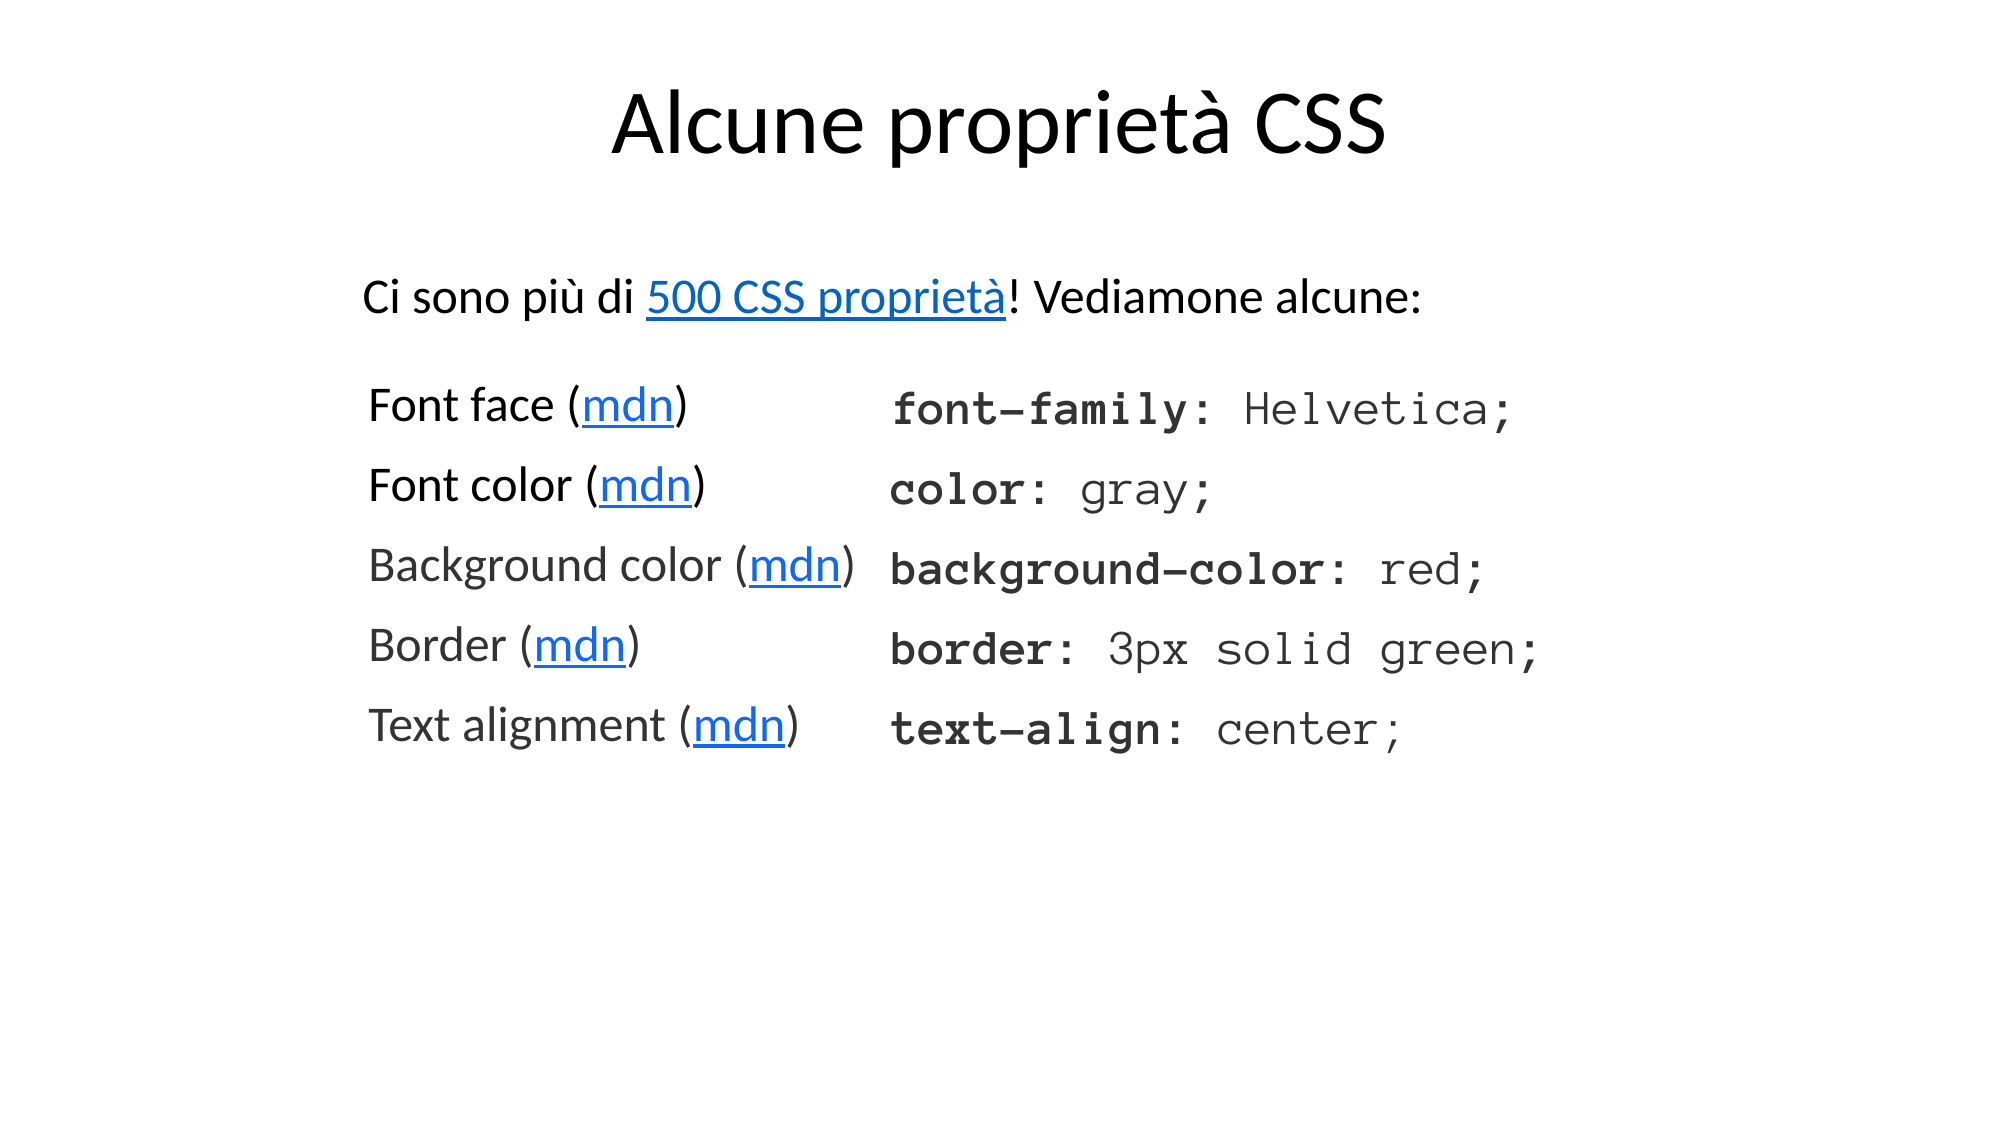

# Alcune proprietà CSS
Ci sono più di 500 CSS proprietà! Vediamone alcune:
| Font face (mdn) | font-family: Helvetica; |
| --- | --- |
| Font color (mdn) | color: gray; |
| Background color (mdn) | background-color: red; |
| Border (mdn) | border: 3px solid green; |
| Text alignment (mdn) | text-align: center; |